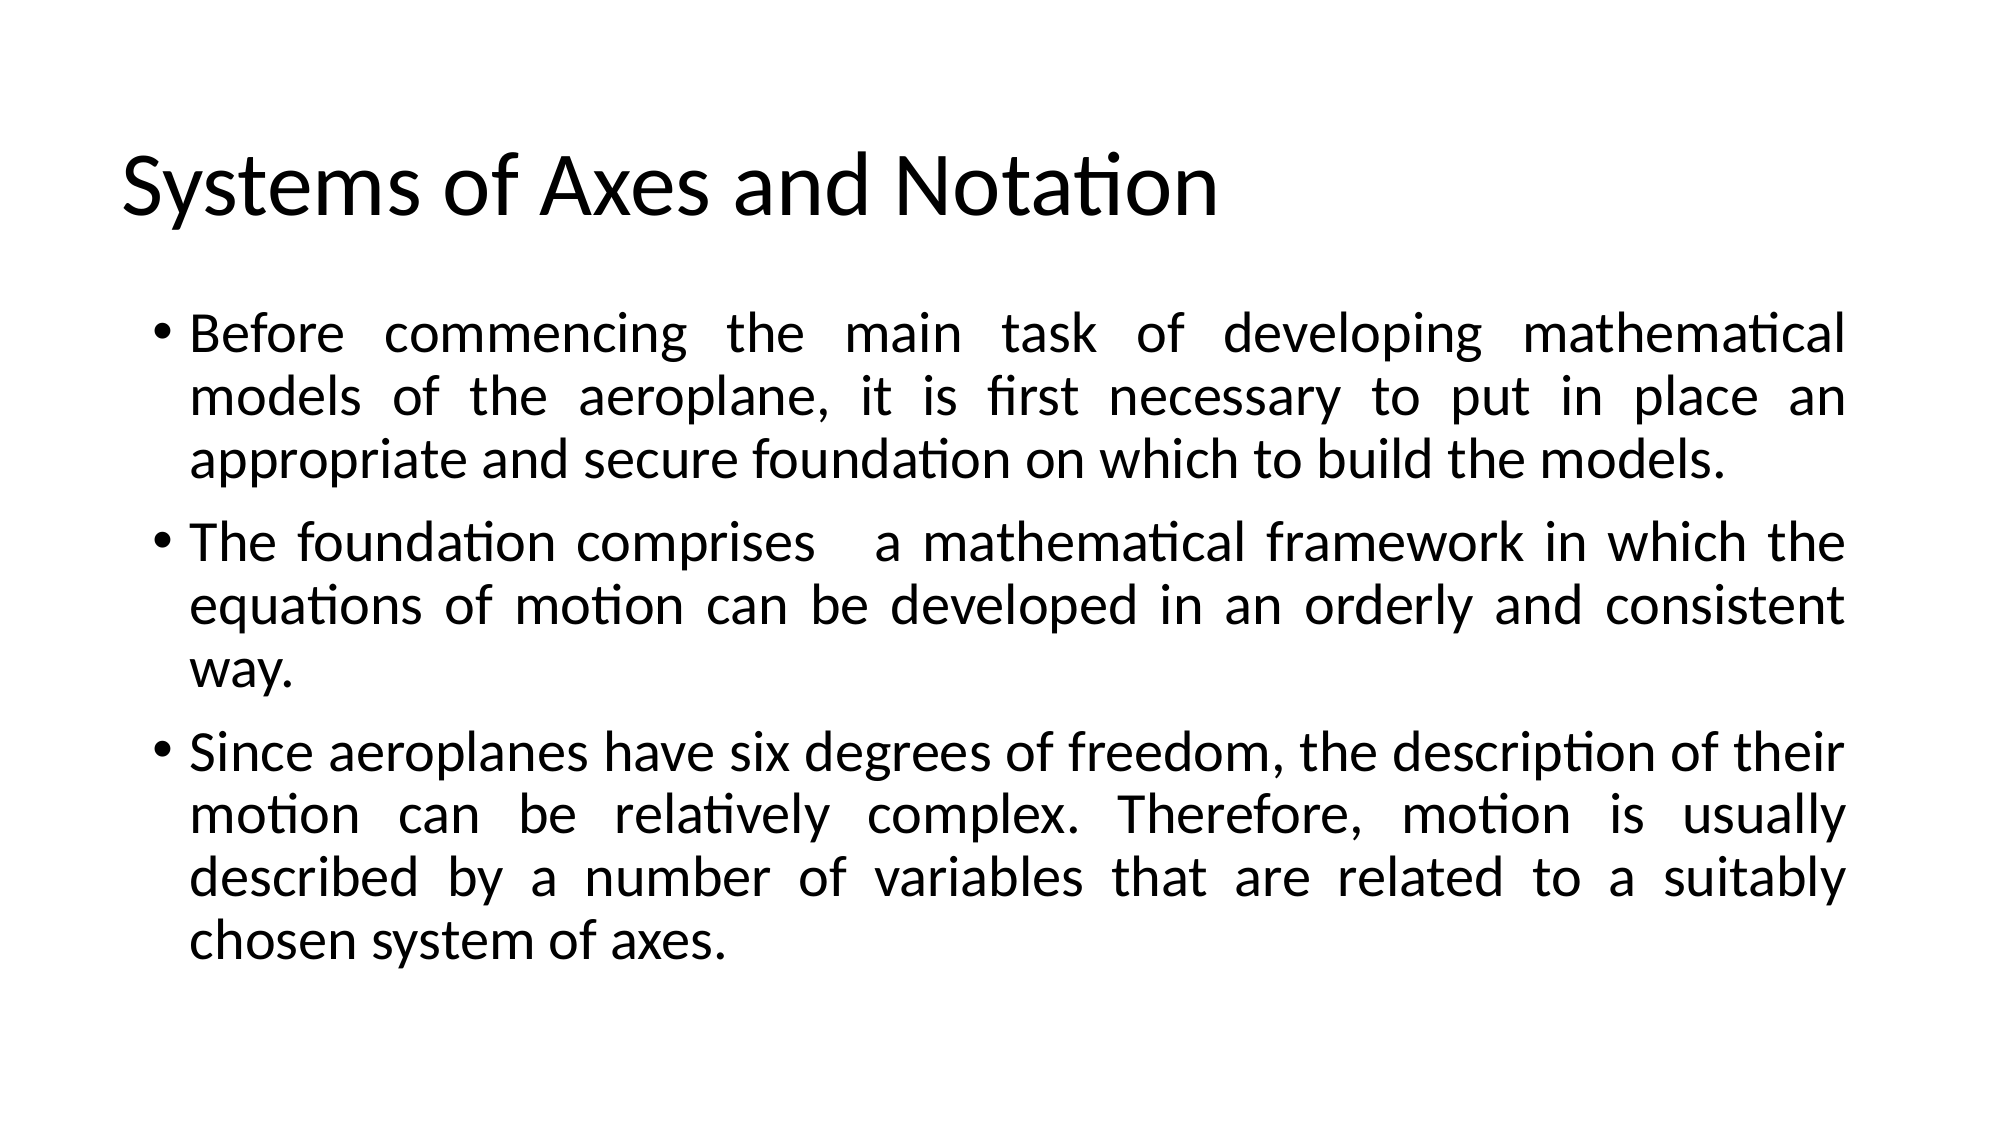

# Systems of Axes and Notation
Before commencing the main task of developing mathematical models of the aeroplane, it is first necessary to put in place an appropriate and secure foundation on which to build the models.
The foundation comprises   a mathematical framework in which the equations of motion can be developed in an orderly and consistent way.
Since aeroplanes have six degrees of freedom, the description of their motion can be relatively complex. Therefore, motion is usually described by a number of variables that are related to a suitably chosen system of axes.